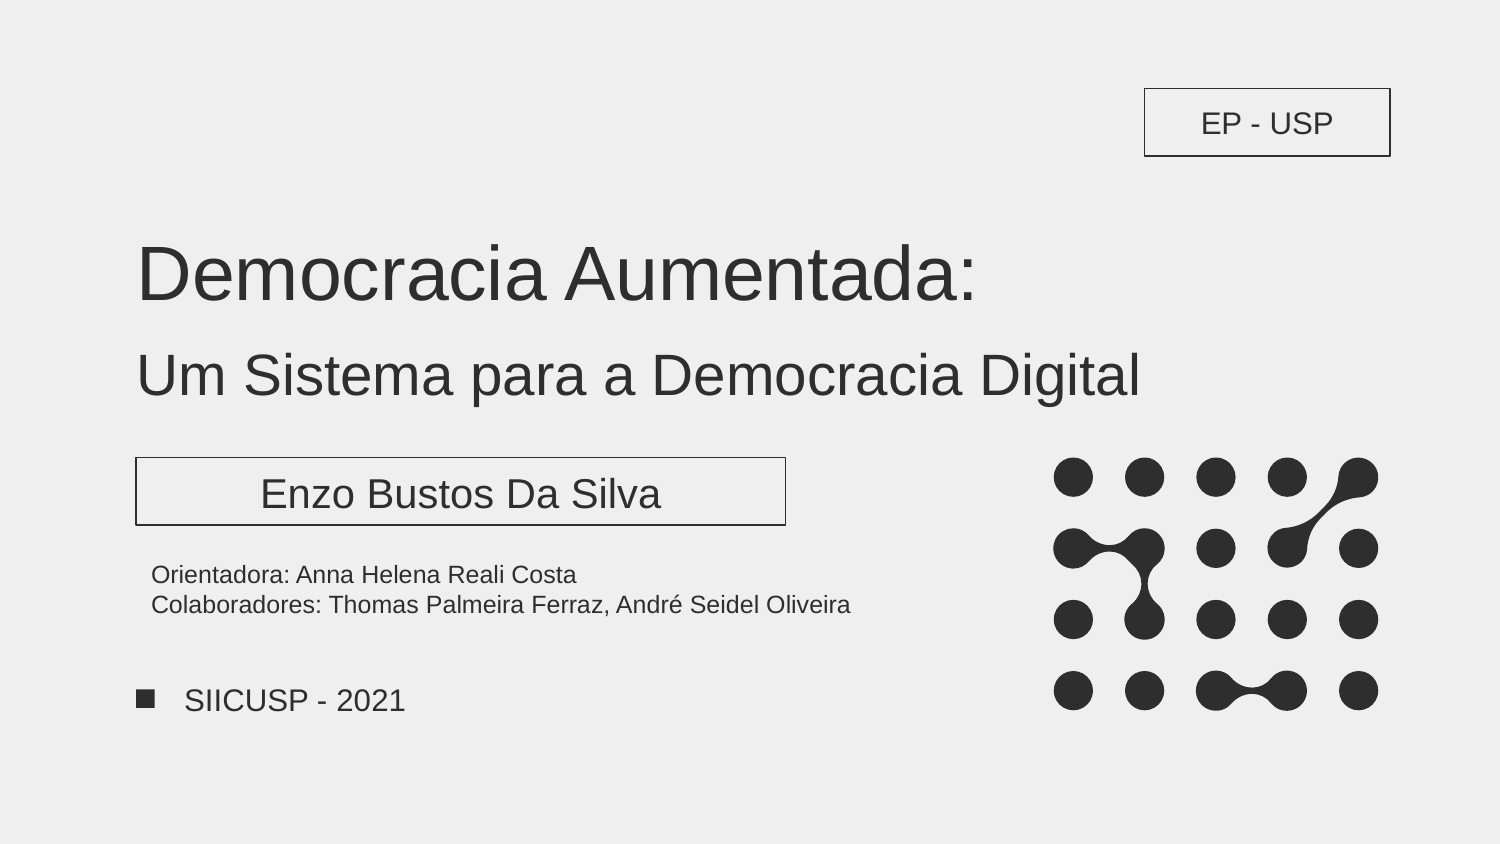

EP - USP
# Democracia Aumentada:
Um Sistema para a Democracia Digital
Enzo Bustos Da Silva
Orientadora: Anna Helena Reali Costa
Colaboradores: Thomas Palmeira Ferraz, André Seidel Oliveira
SIICUSP - 2021